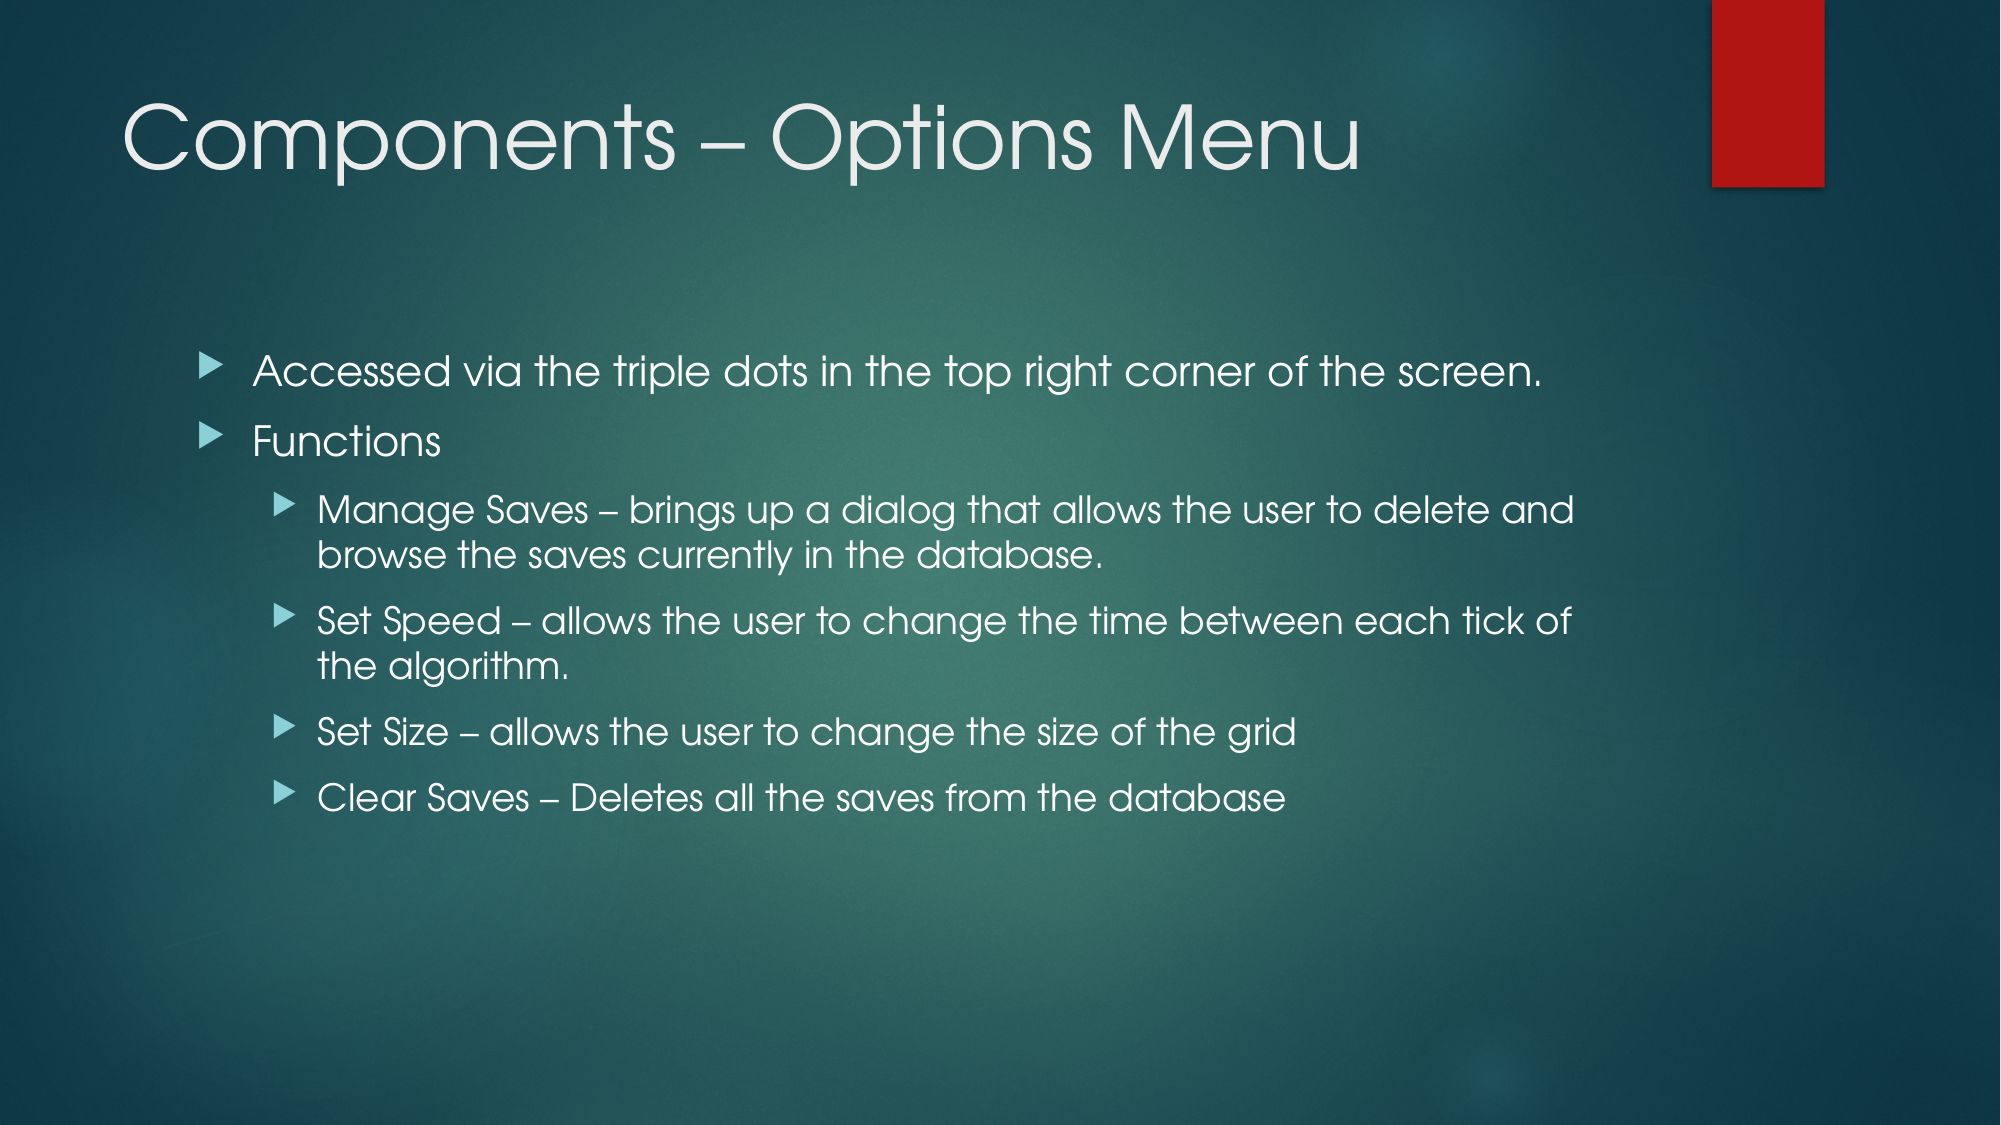

# Components – Options Menu
Accessed via the triple dots in the top right corner of the screen.
Functions
Manage Saves – brings up a dialog that allows the user to delete and browse the saves currently in the database.
Set Speed – allows the user to change the time between each tick of the algorithm.
Set Size – allows the user to change the size of the grid
Clear Saves – Deletes all the saves from the database